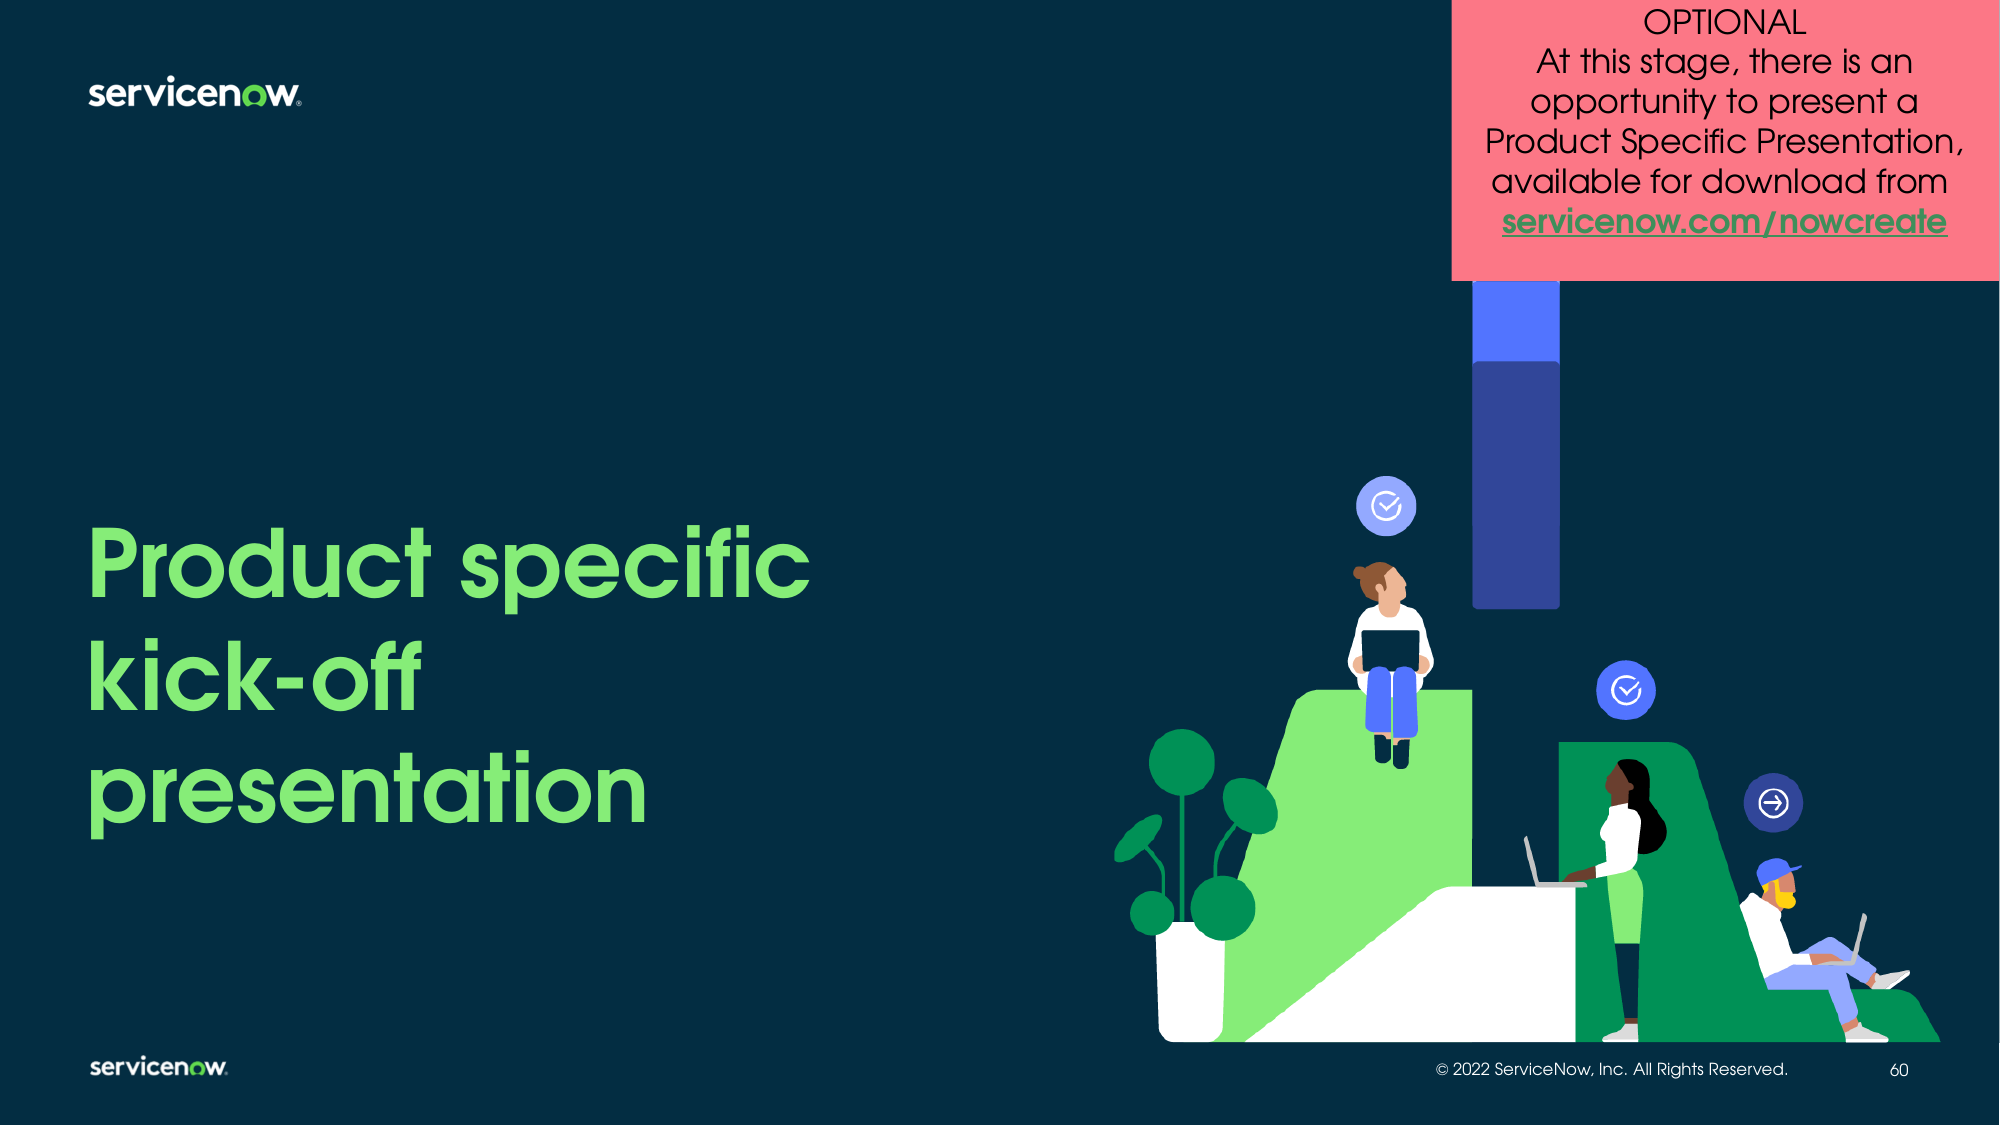

OPTIONAL
At this stage, there is an opportunity to present a Product Specific Presentation, available for download from servicenow.com/nowcreate

# Product specific kick-off presentation